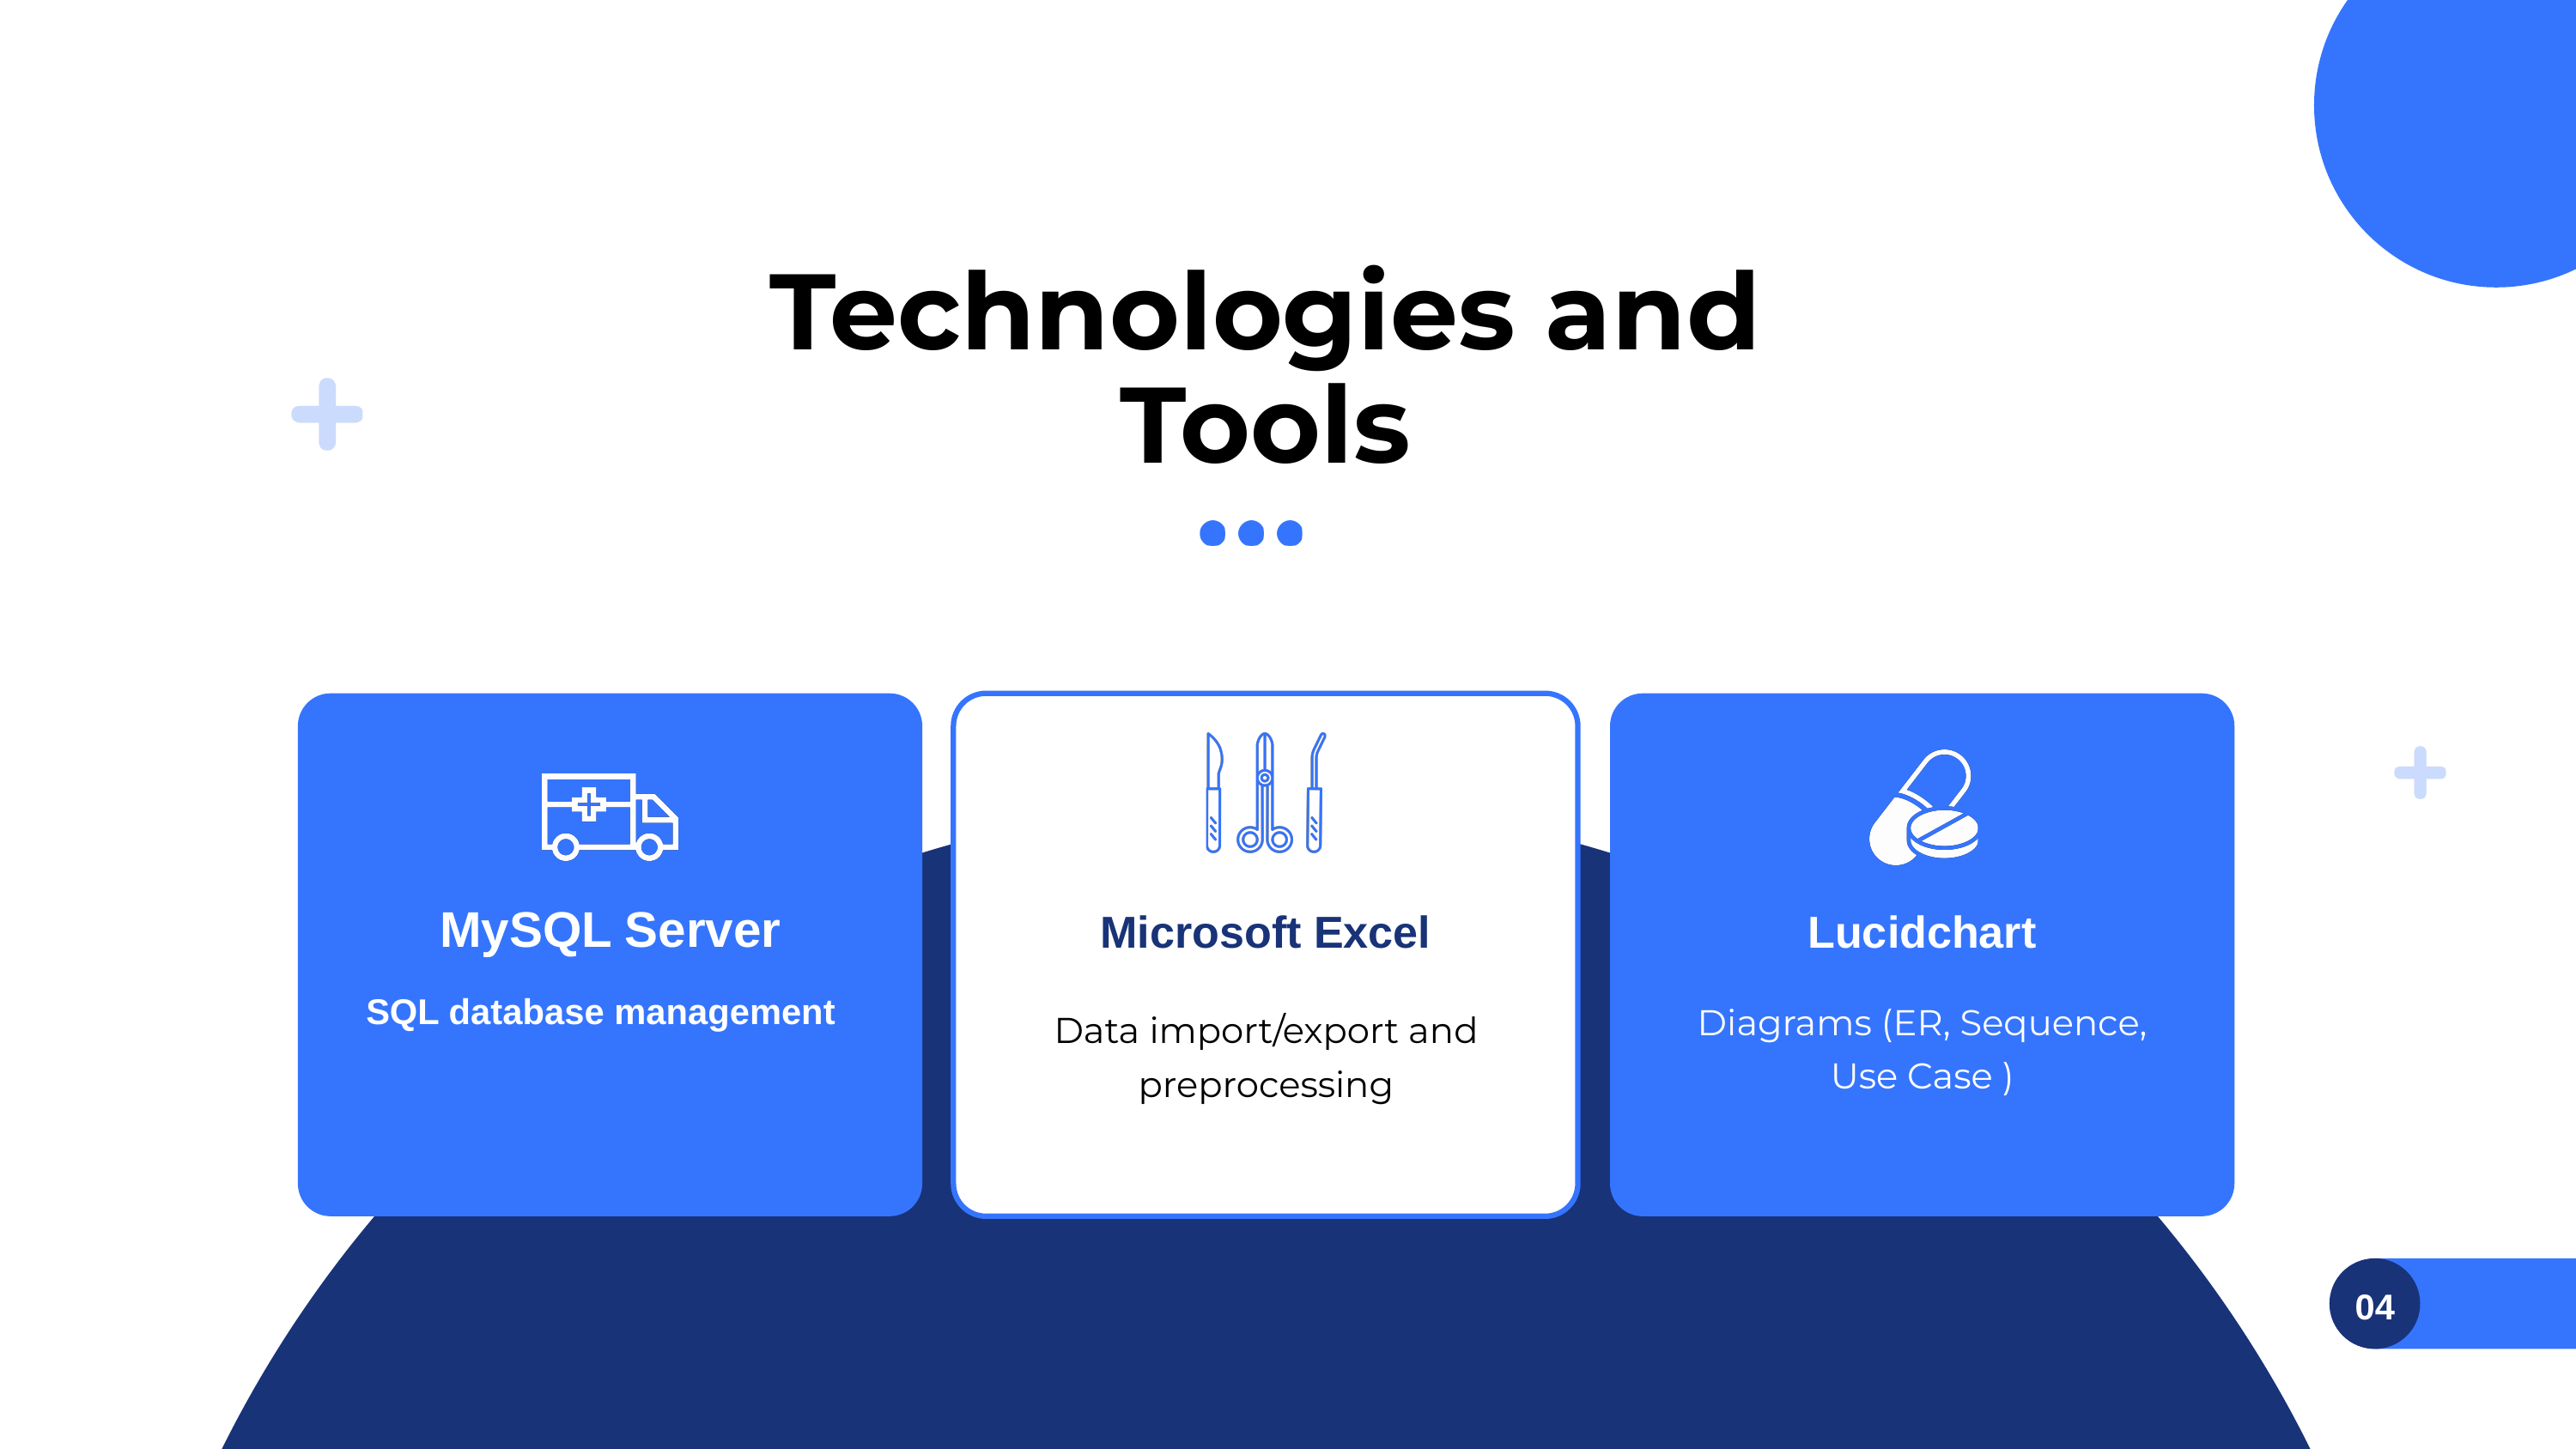

Technologies and Tools

MySQL Server
Microsoft Excel
Lucidchart
SQL database management
Diagrams (ER, Sequence, Use Case )
Data import/export and preprocessing

04